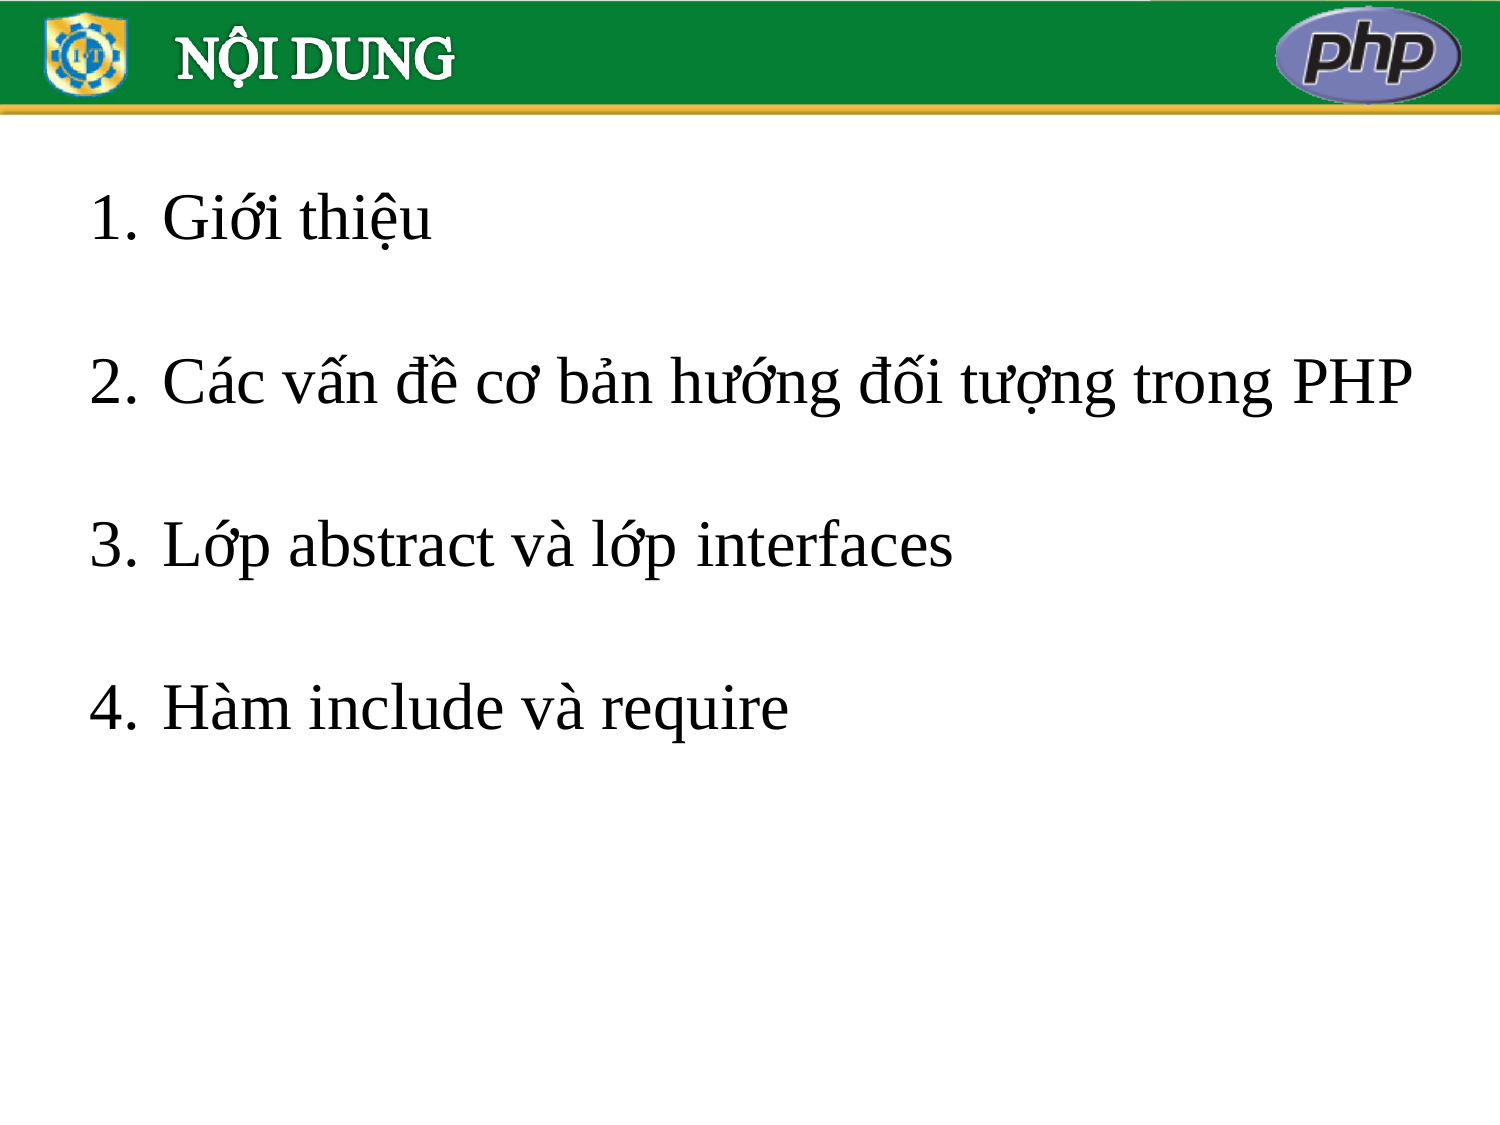

Giới thiệu

Các vấn đề cơ bản hướng đối tượng trong PHP

Lớp abstract và lớp interfaces

Hàm include và require